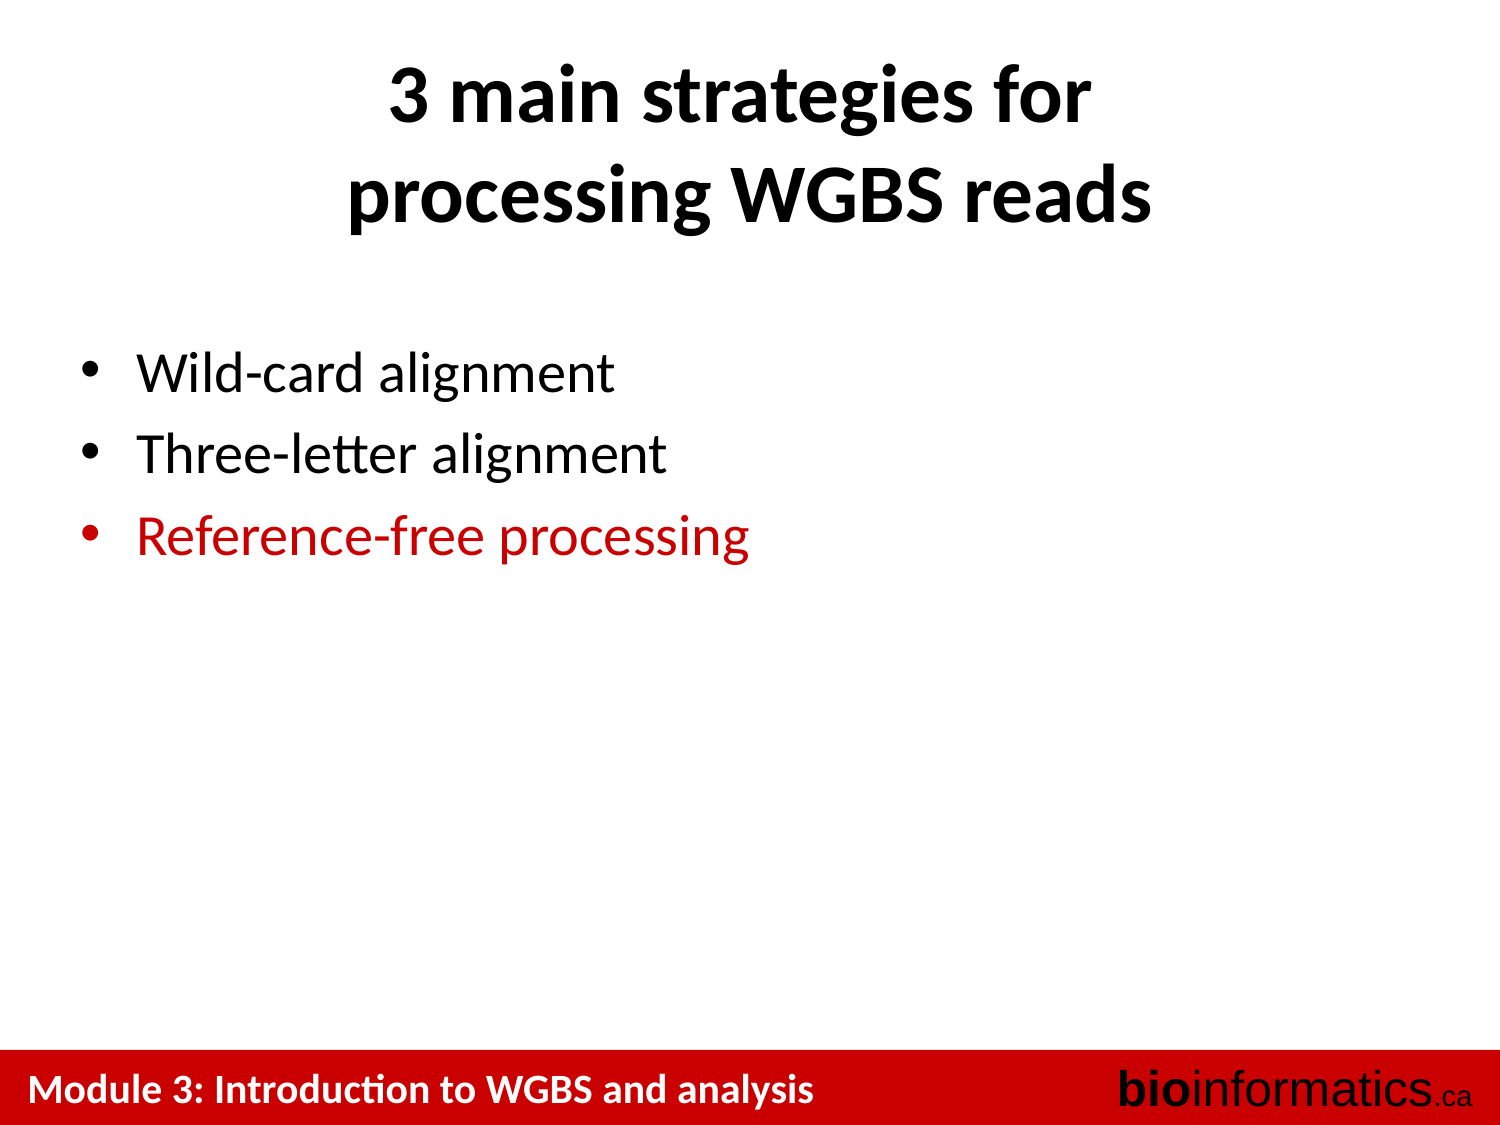

# 3 main strategies for processing WGBS reads
Wild-card alignment
Three-letter alignment
Reference-free processing